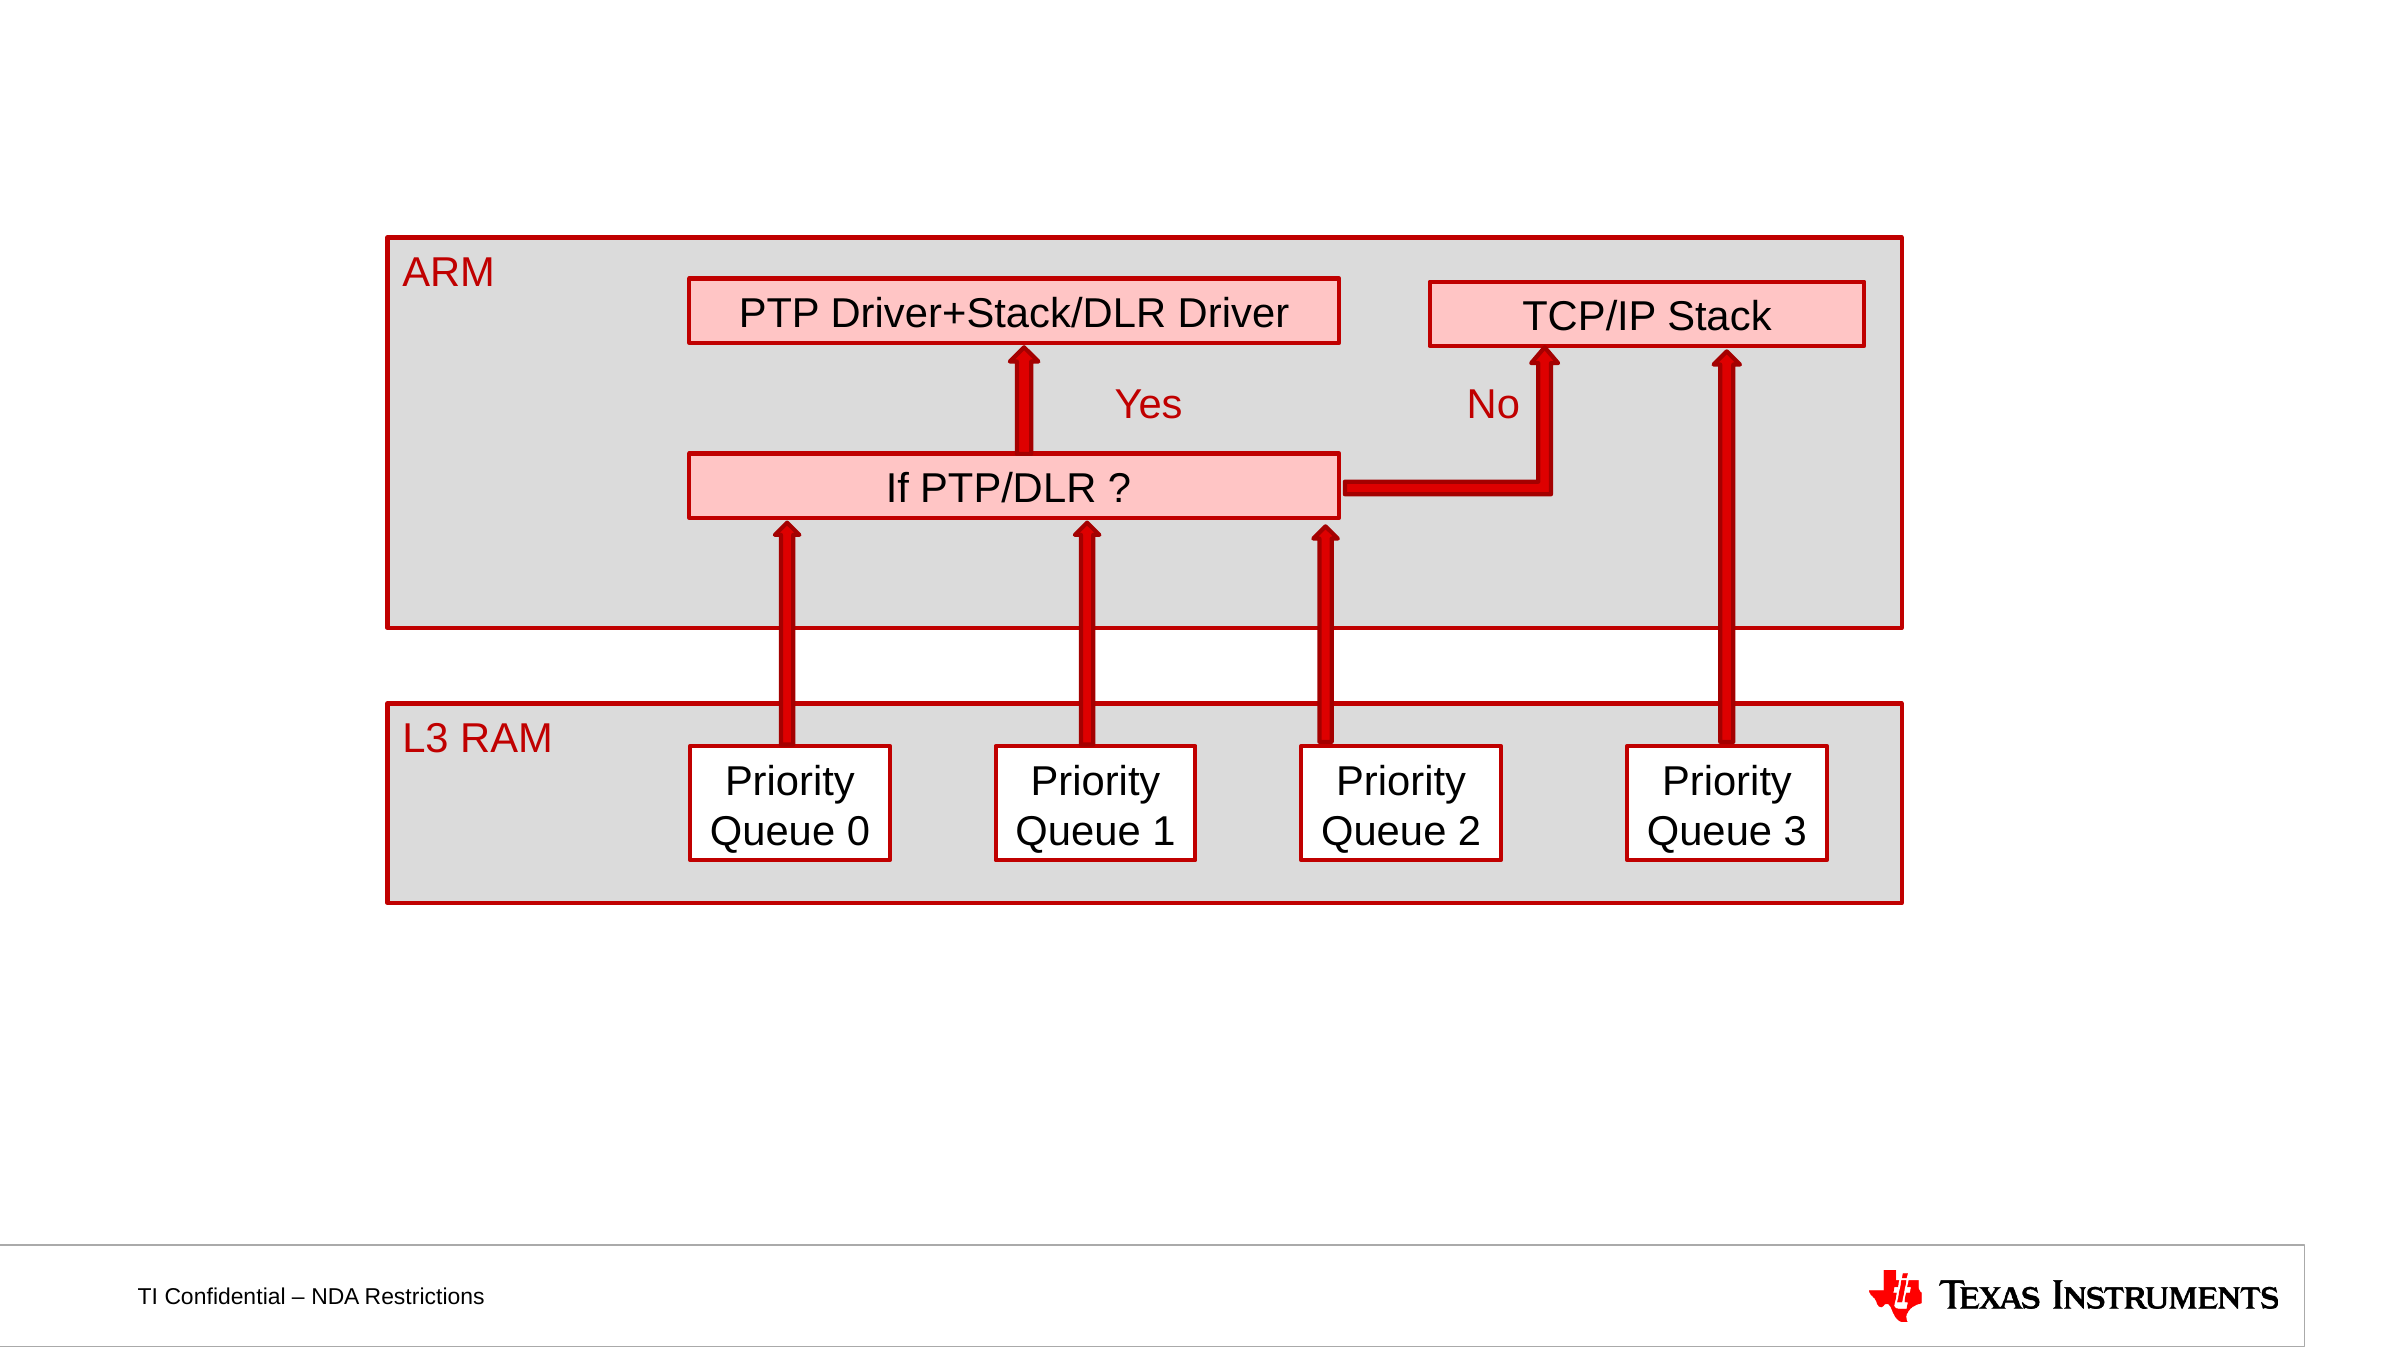

ARM
PTP Driver+Stack/DLR Driver
TCP/IP Stack

Yes
No
If PTP/DLR ?

L3 RAM
Priority Queue 0
Priority Queue 1
Priority Queue 2
Priority Queue 3
34